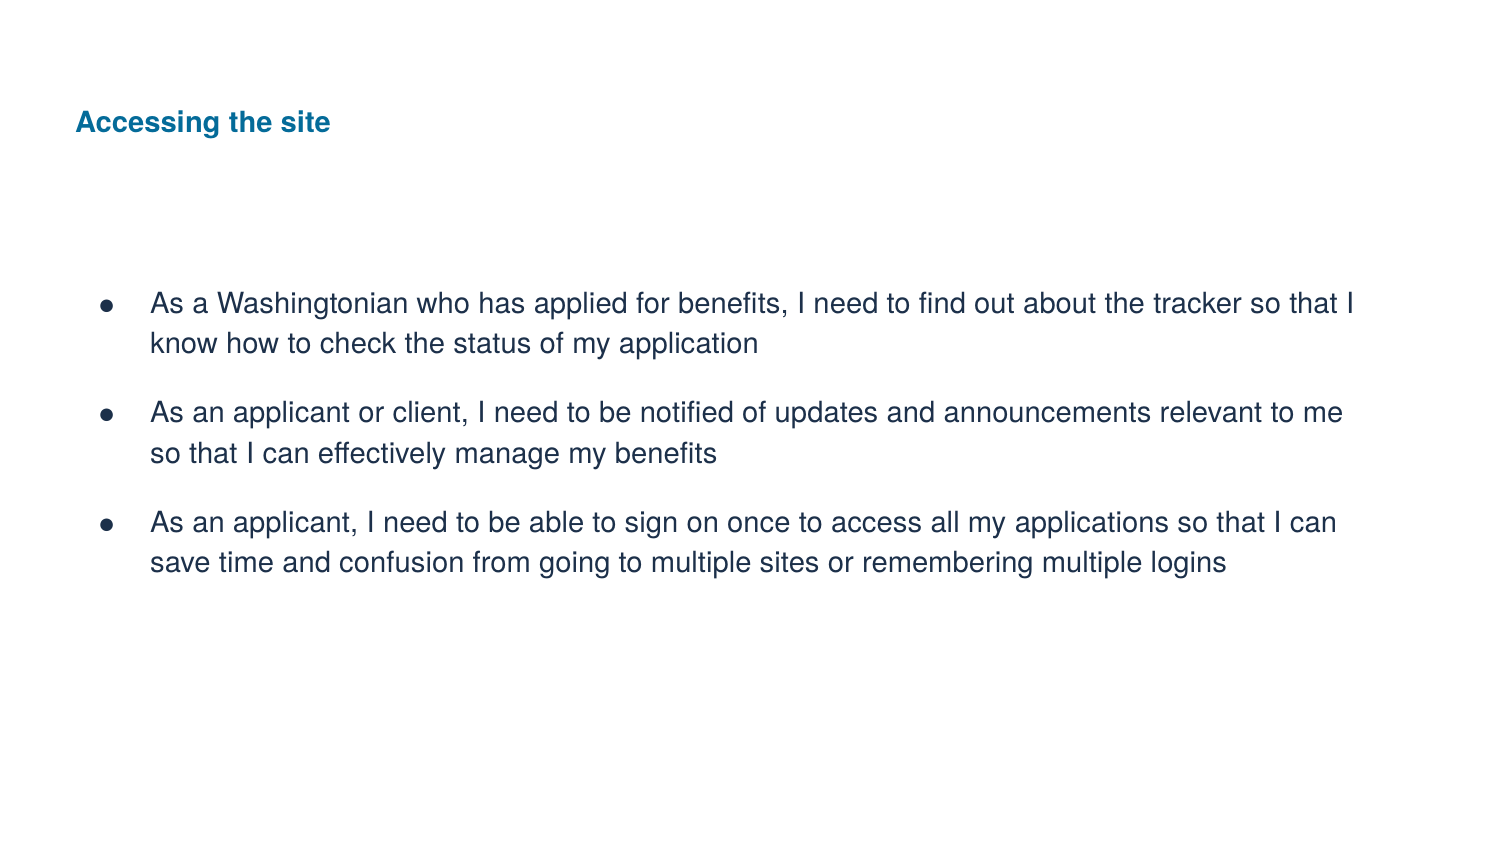

Accessing the site
# As a Washingtonian who has applied for benefits, I need to find out about the tracker so that I know how to check the status of my application
As an applicant or client, I need to be notified of updates and announcements relevant to me so that I can effectively manage my benefits
As an applicant, I need to be able to sign on once to access all my applications so that I can save time and confusion from going to multiple sites or remembering multiple logins